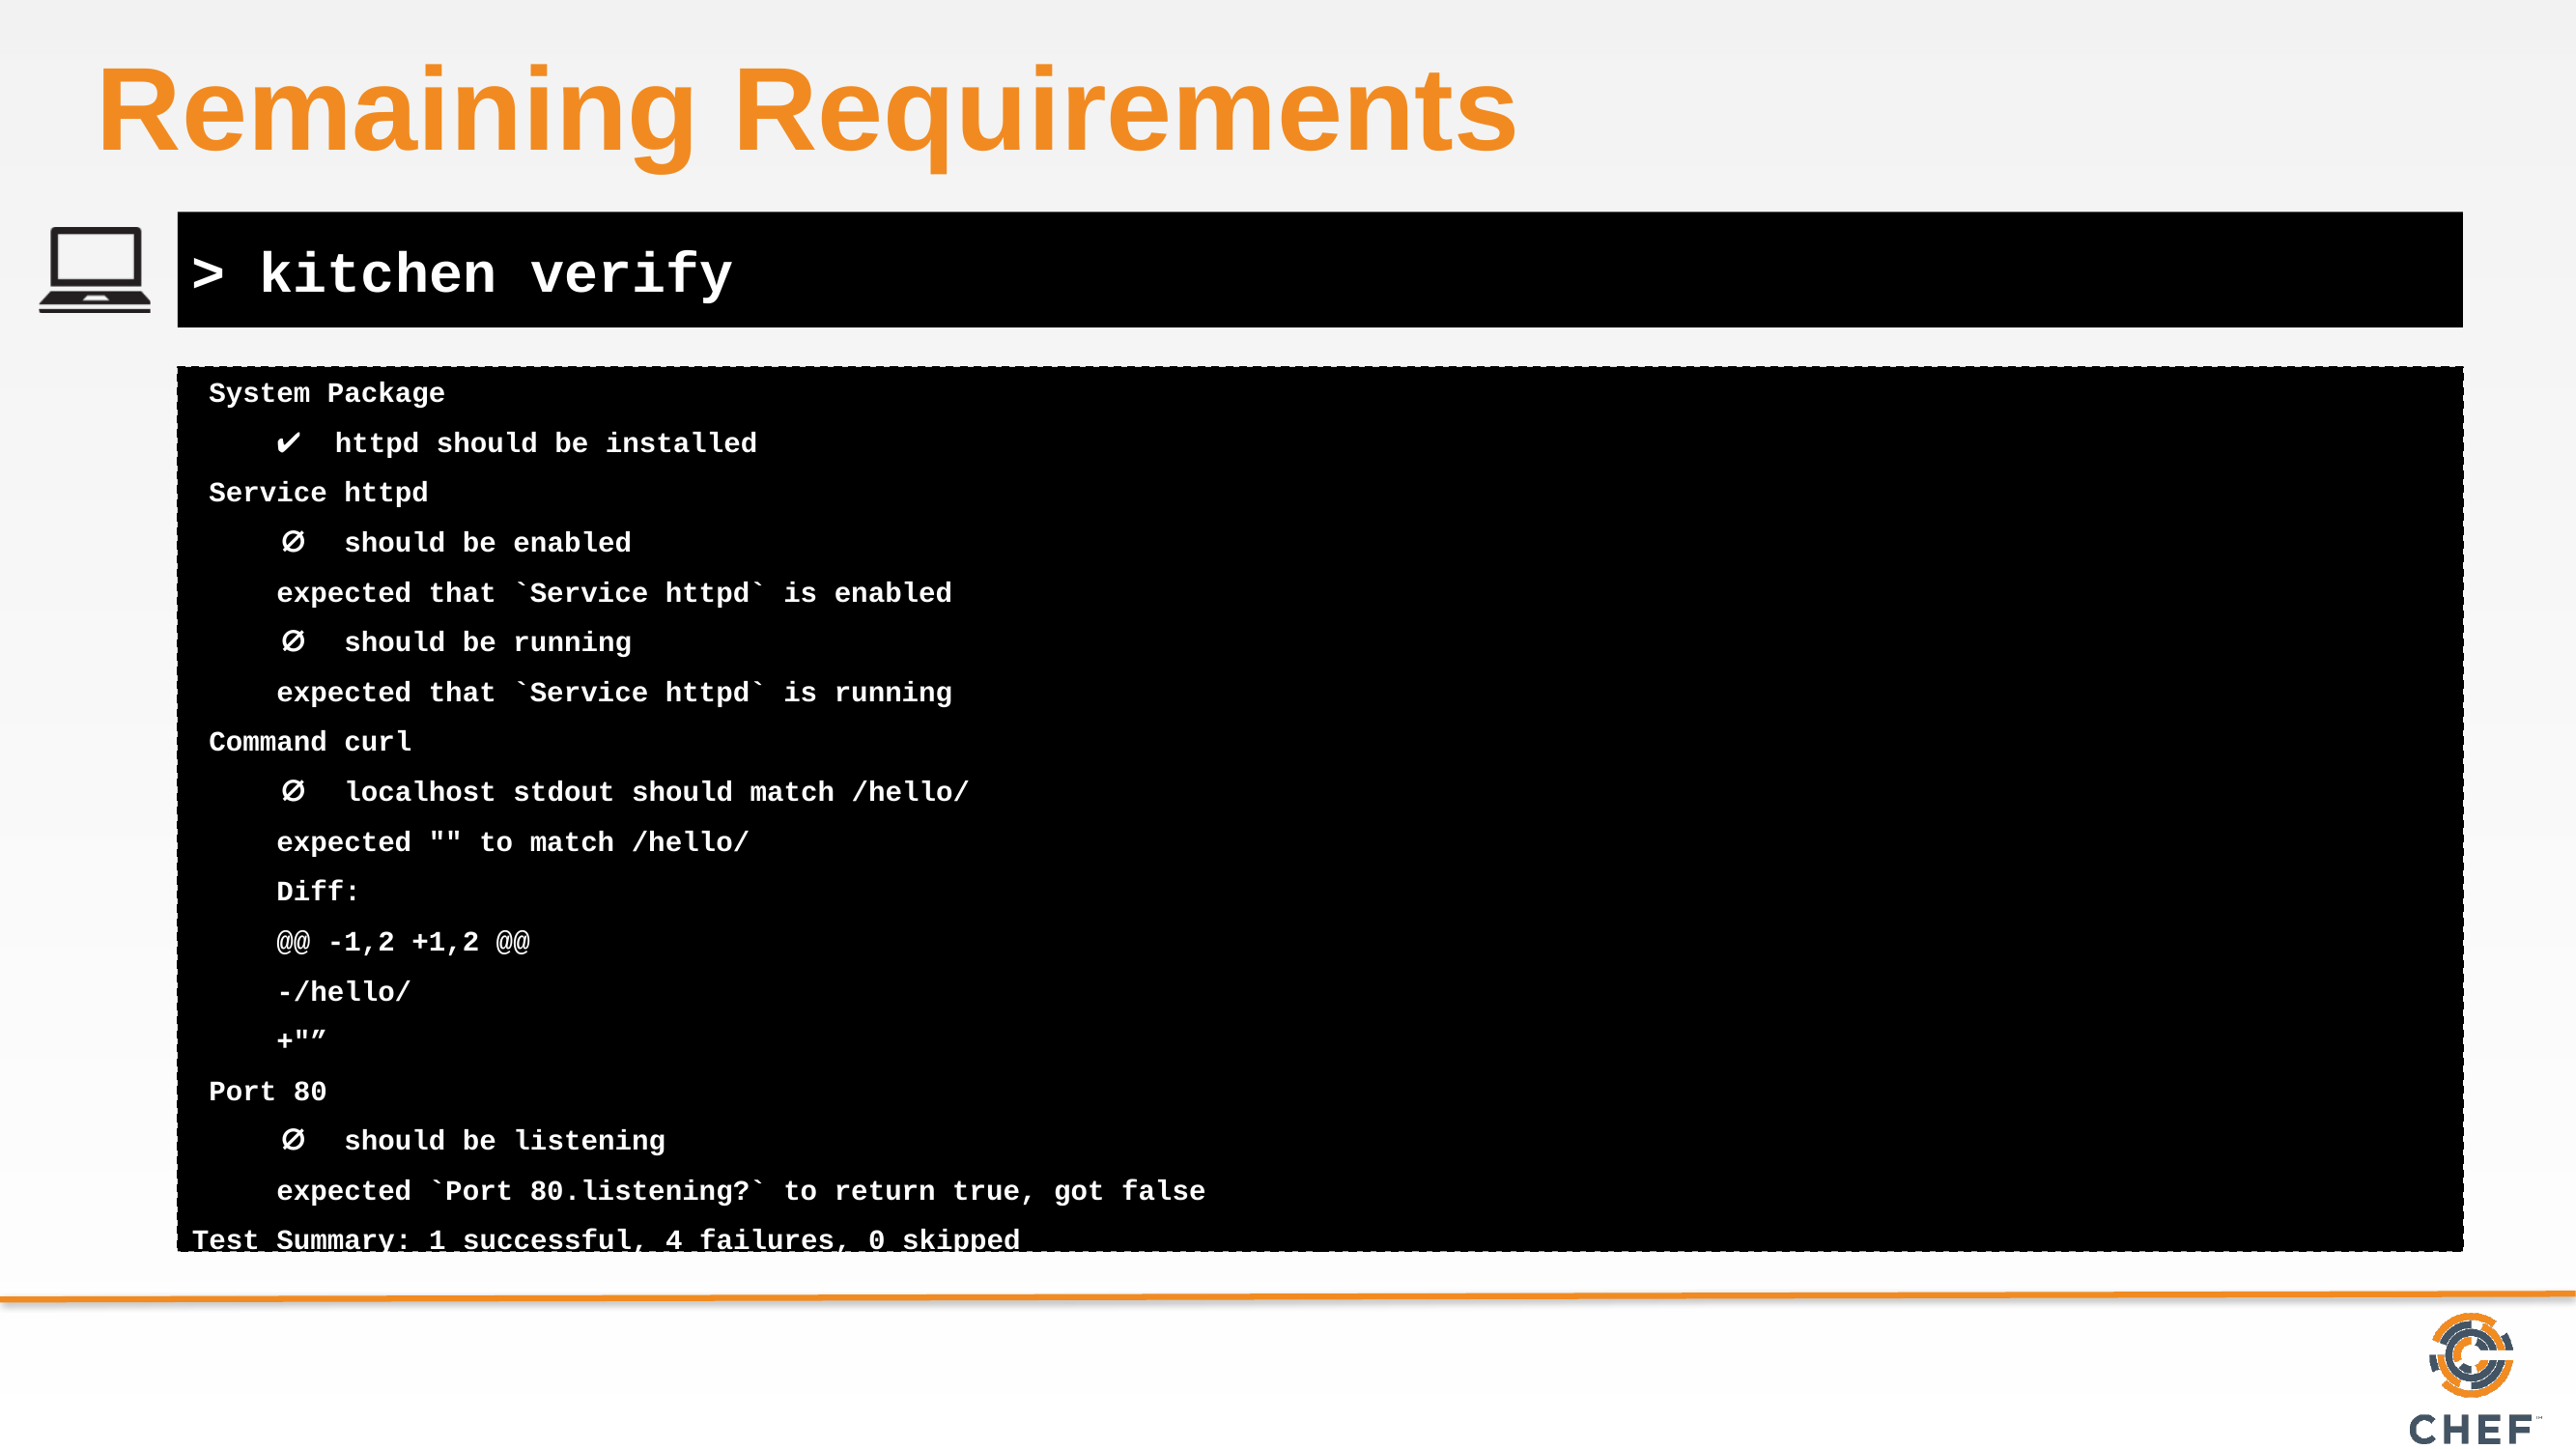

# Remaining Requirements
> kitchen verify
 System Package
     ✔  httpd should be installed
 Service httpd
     ∅  should be enabled
     expected that `Service httpd` is enabled
     ∅  should be running
     expected that `Service httpd` is running
 Command curl
     ∅  localhost stdout should match /hello/
     expected "" to match /hello/
     Diff:
     @@ -1,2 +1,2 @@
     -/hello/
     +"”
 Port 80
     ∅  should be listening
     expected `Port 80.listening?` to return true, got false
Test Summary: 1 successful, 4 failures, 0 skipped